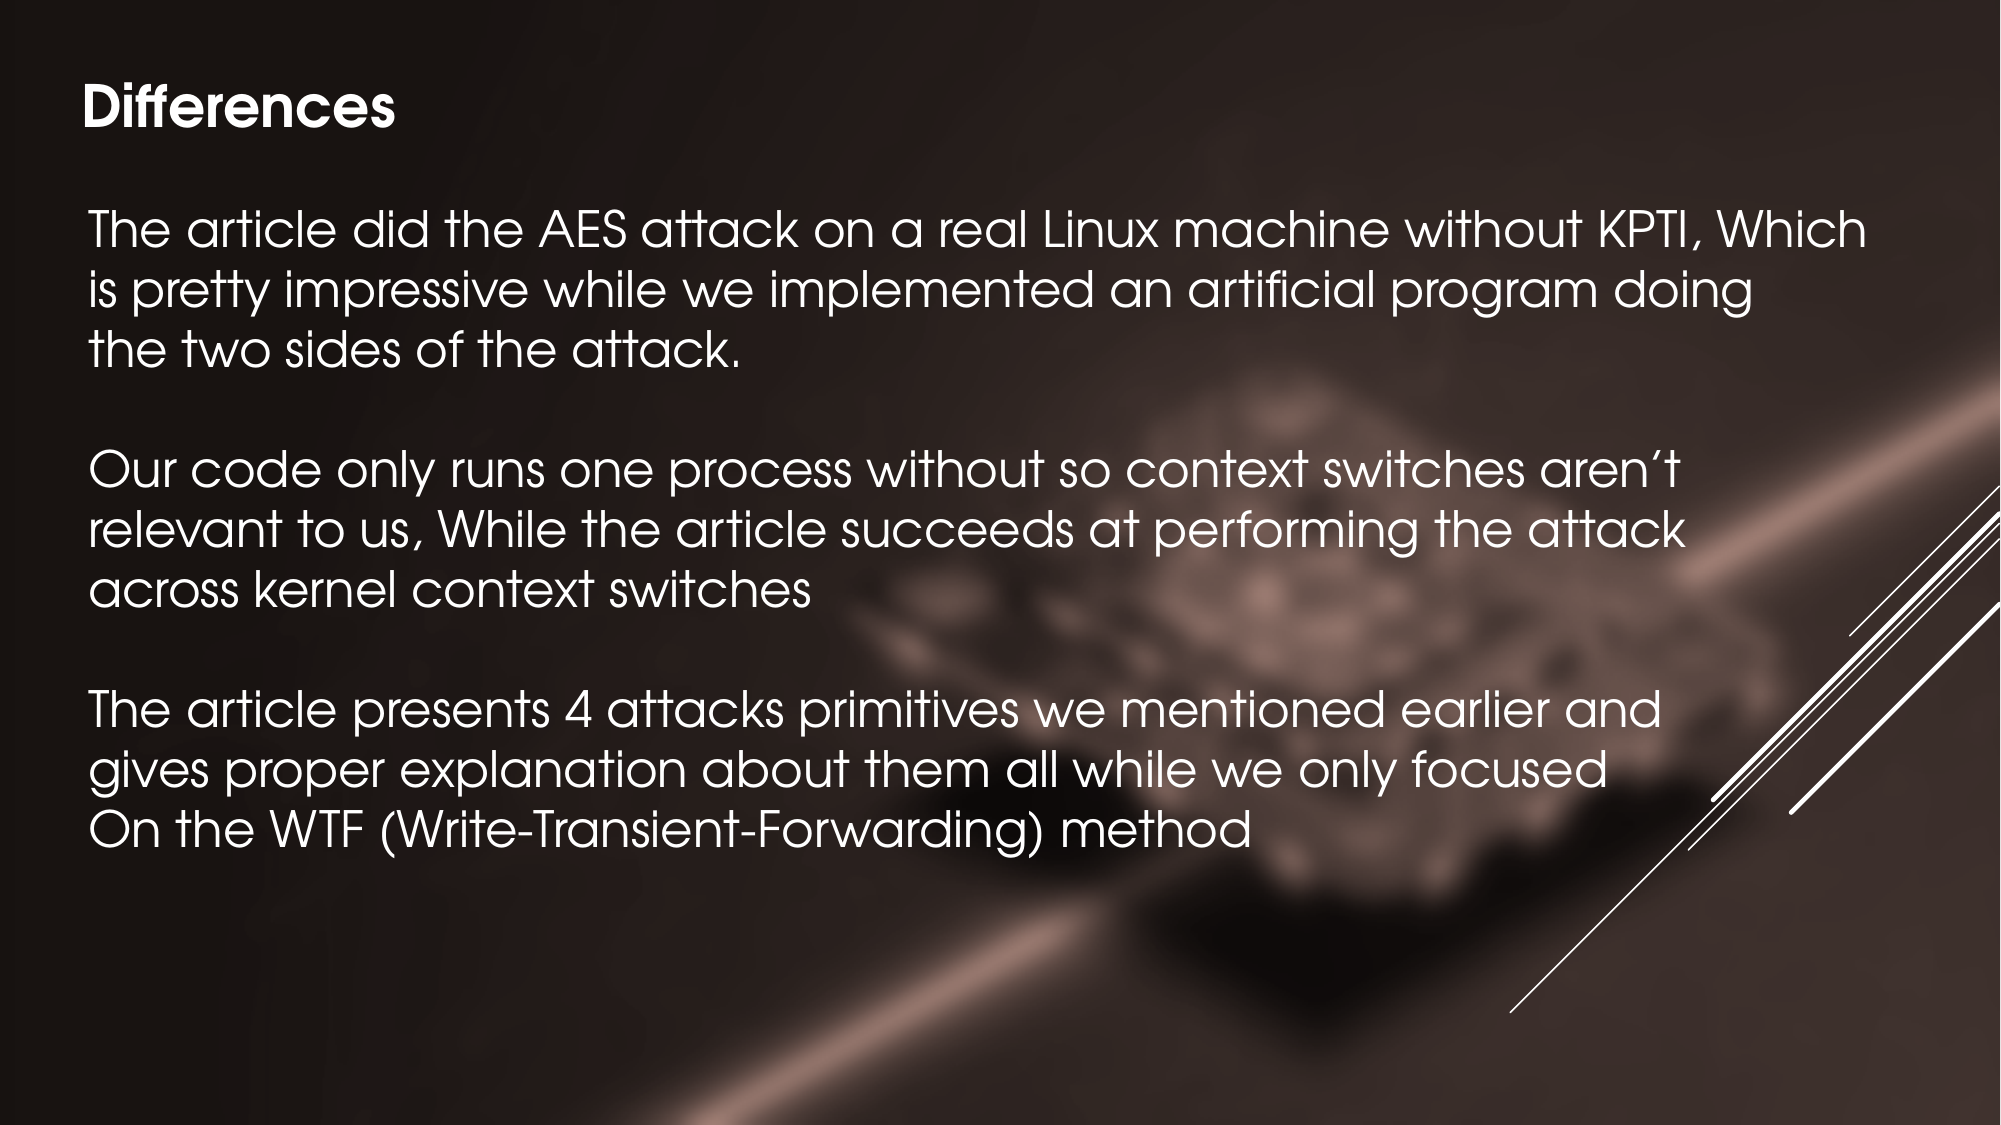

Differences
The article did the AES attack on a real Linux machine without KPTI, Which
is pretty impressive while we implemented an artificial program doing
the two sides of the attack.

Our code only runs one process without so context switches aren’t
relevant to us, While the article succeeds at performing the attack
across kernel context switches

The article presents 4 attacks primitives we mentioned earlier and
gives proper explanation about them all while we only focused
On the WTF (Write-Transient-Forwarding) method